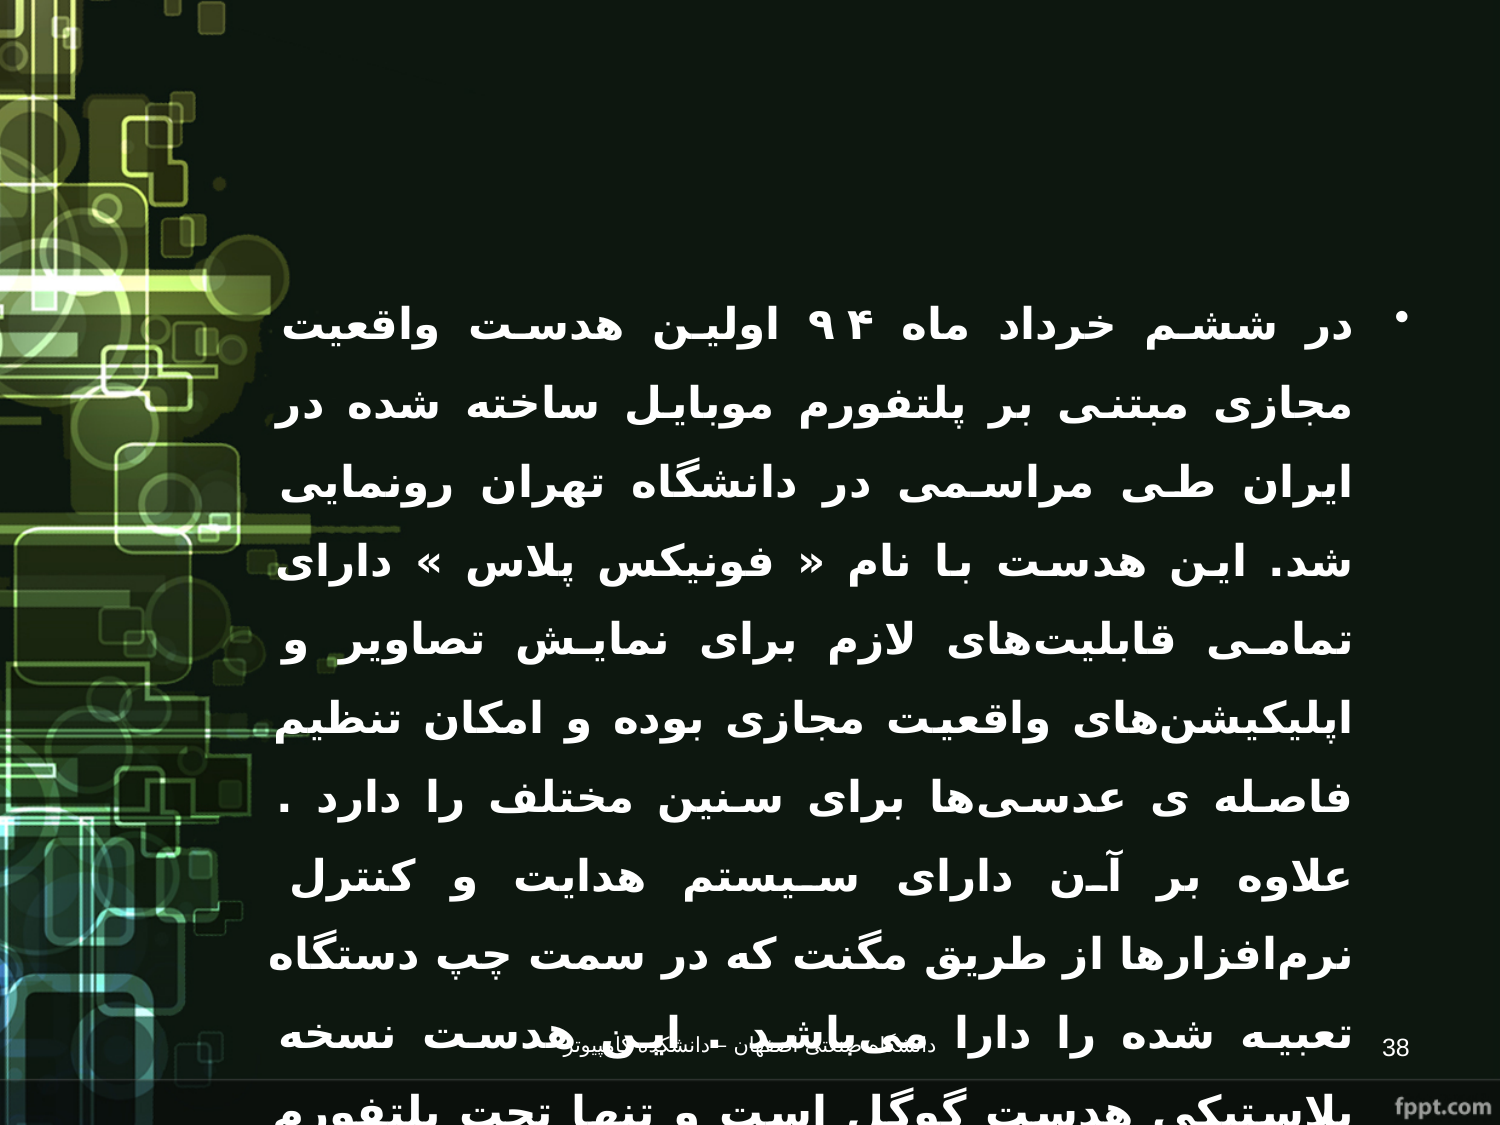

در ششم خرداد ماه ۹۴ اولین هدست واقعیت مجازی مبتنی بر پلتفورم موبایل ساخته شده در ایران طی مراسمی در دانشگاه تهران رونمایی شد. این هدست با نام « فونیکس پلاس » دارای تمامی قابلیت‌های لازم برای نمایش تصاویر و اپلیکیشن‌های واقعیت مجازی بوده و امکان تنظیم فاصله ی عدسی‌ها برای سنین مختلف را دارد . علاوه بر آن دارای سیستم هدایت و کنترل نرم‌افزارها از طریق مگنت که در سمت چپ دستگاه تعبیه شده را دارا می‌باشد . این هدست نسخه پلاستیکی هدست گوگل است و تنها تحت پلتفورم موبایل قابل استفاده می‌باشد .
دانشگاه صنعتی اصفهان – دانشکده کامپیوتر
38